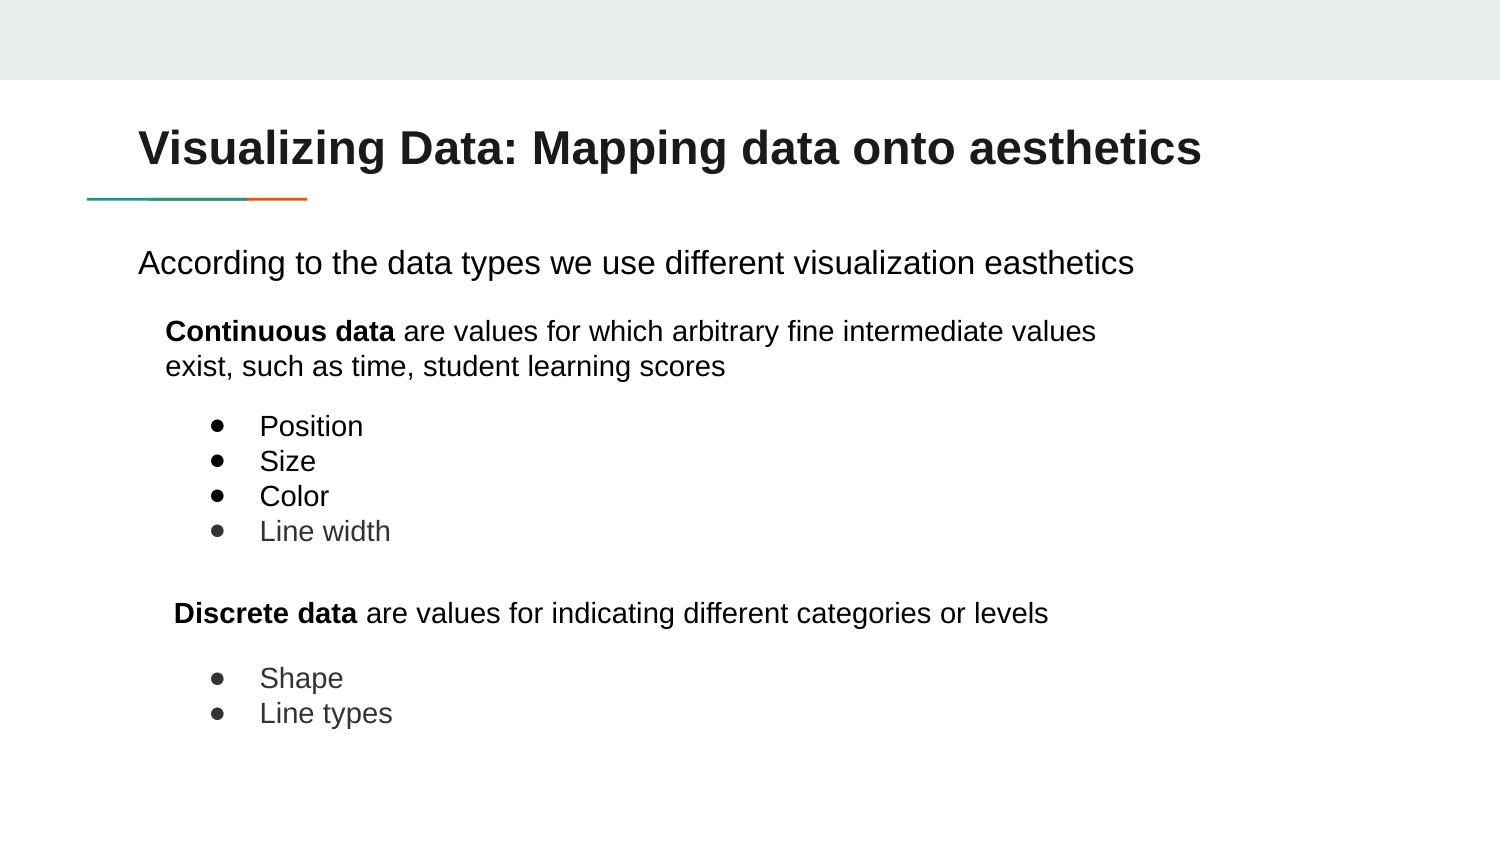

# Visualizing Data: Mapping data onto aesthetics
According to the data types we use different visualization easthetics
Continuous data are values for which arbitrary fine intermediate values exist, such as time, student learning scores
Position
Size
Color
Line width
Discrete data are values for indicating different categories or levels
Shape
Line types